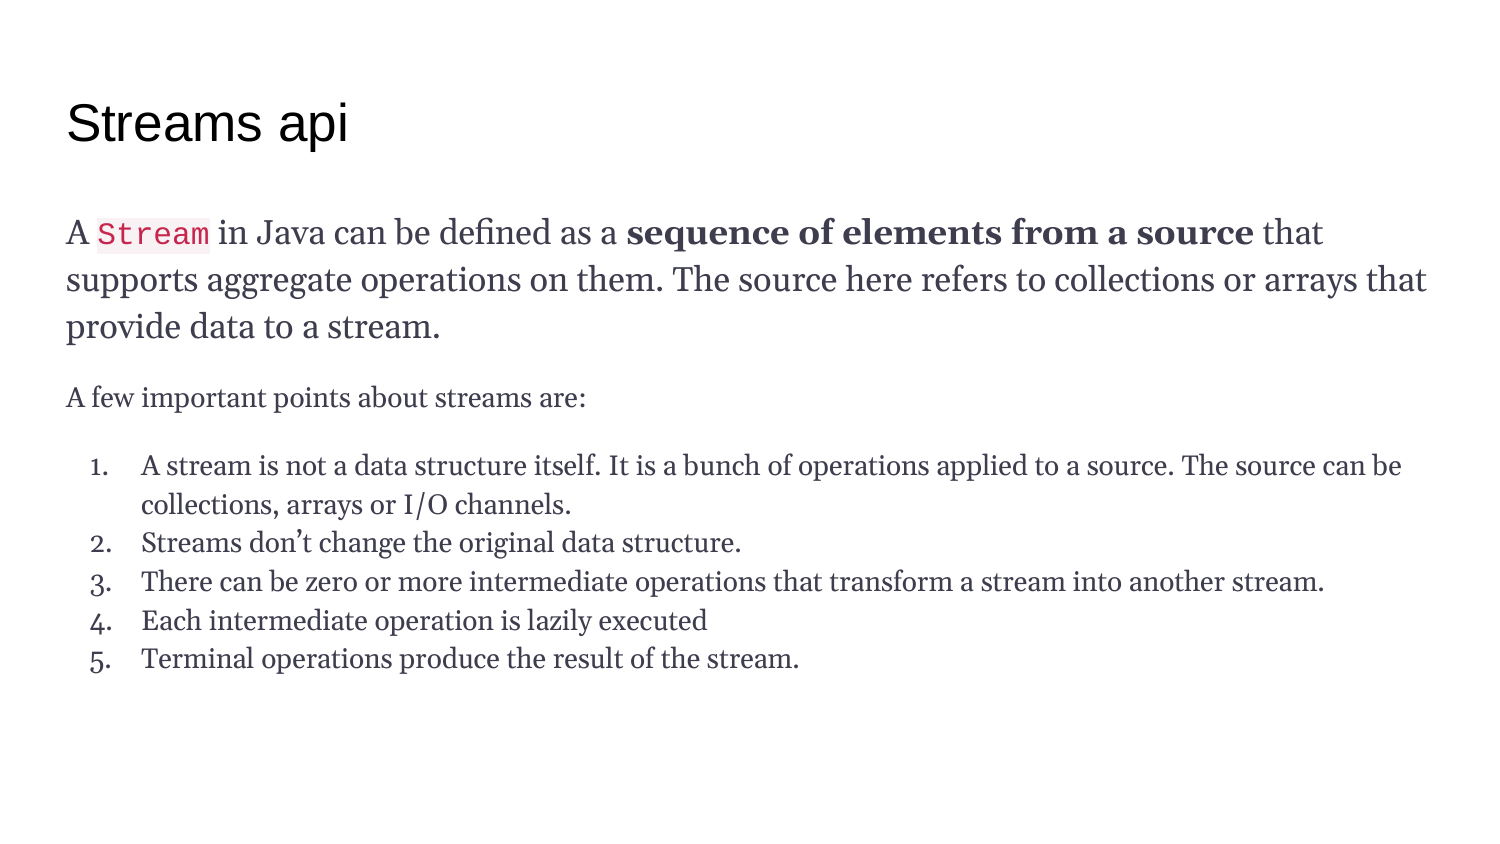

# Streams api
A Stream in Java can be defined as a sequence of elements from a source that supports aggregate operations on them. The source here refers to collections or arrays that provide data to a stream.
A few important points about streams are:
A stream is not a data structure itself. It is a bunch of operations applied to a source. The source can be collections, arrays or I/O channels.
Streams don’t change the original data structure.
There can be zero or more intermediate operations that transform a stream into another stream.
Each intermediate operation is lazily executed
Terminal operations produce the result of the stream.